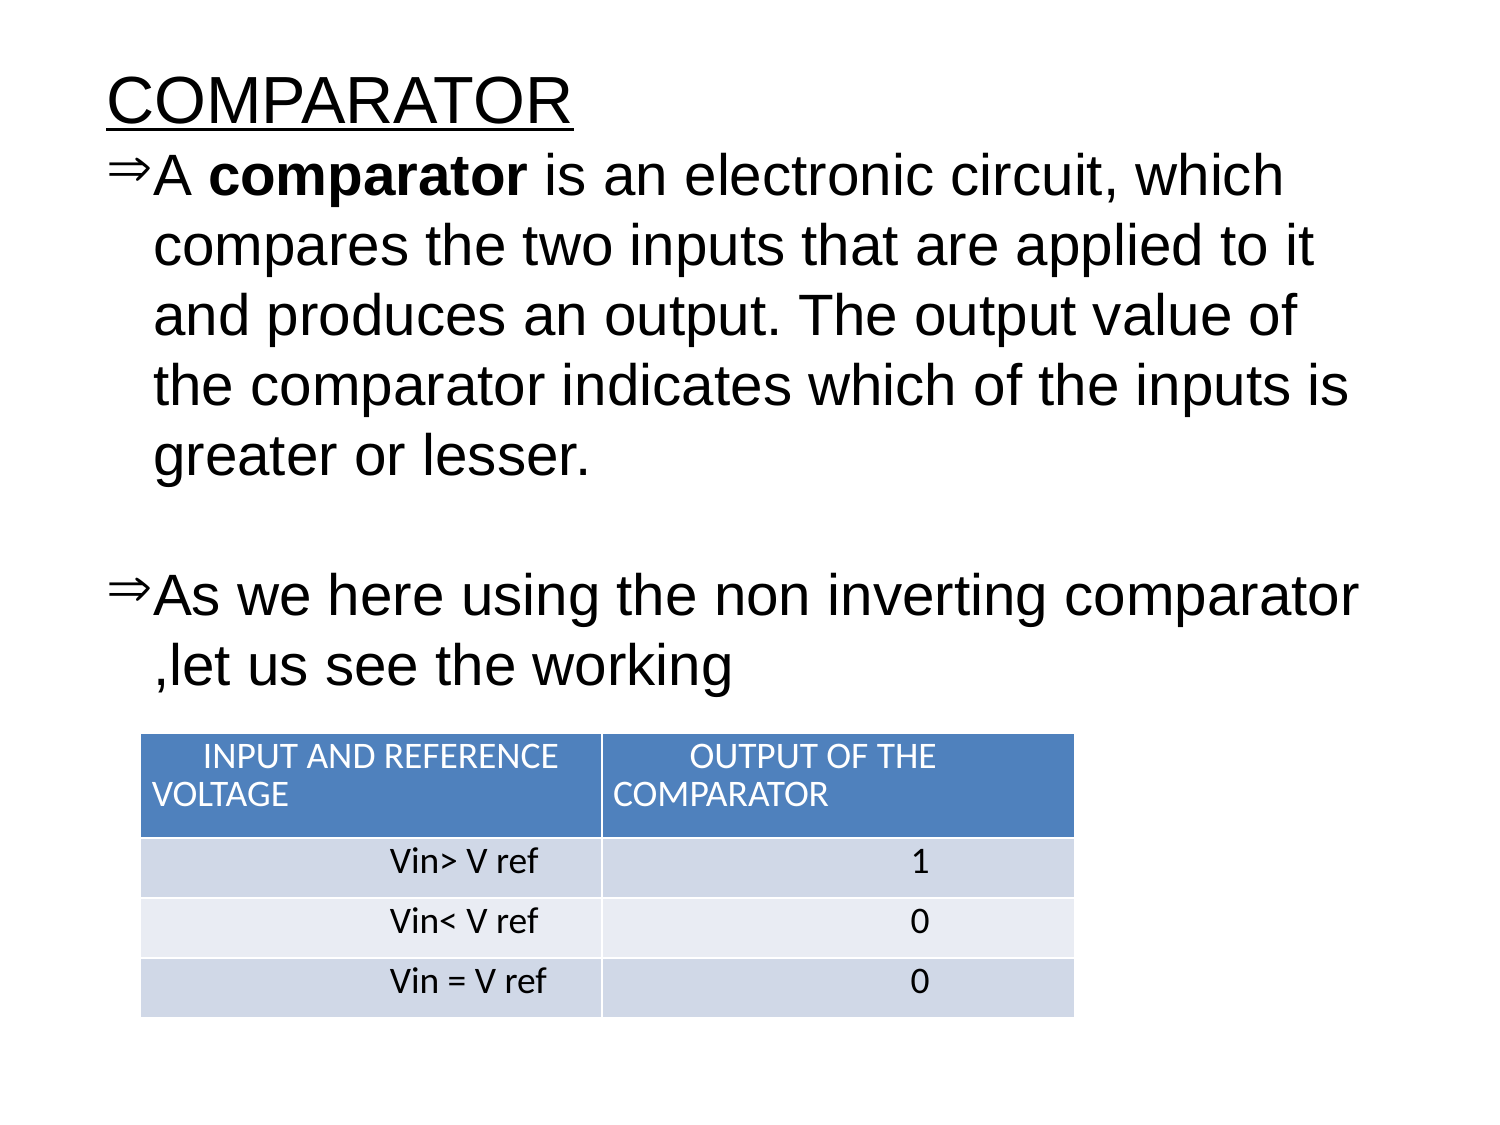

COMPARATOR
A comparator is an electronic circuit, which compares the two inputs that are applied to it and produces an output. The output value of the comparator indicates which of the inputs is greater or lesser.

As we here using the non inverting comparator ,let us see the working

| INPUT AND REFERENCE VOLTAGE | OUTPUT OF THE COMPARATOR |
| --- | --- |
| Vin> V ref | 1 |
| Vin< V ref | 0 |
| Vin = V ref | 0 |